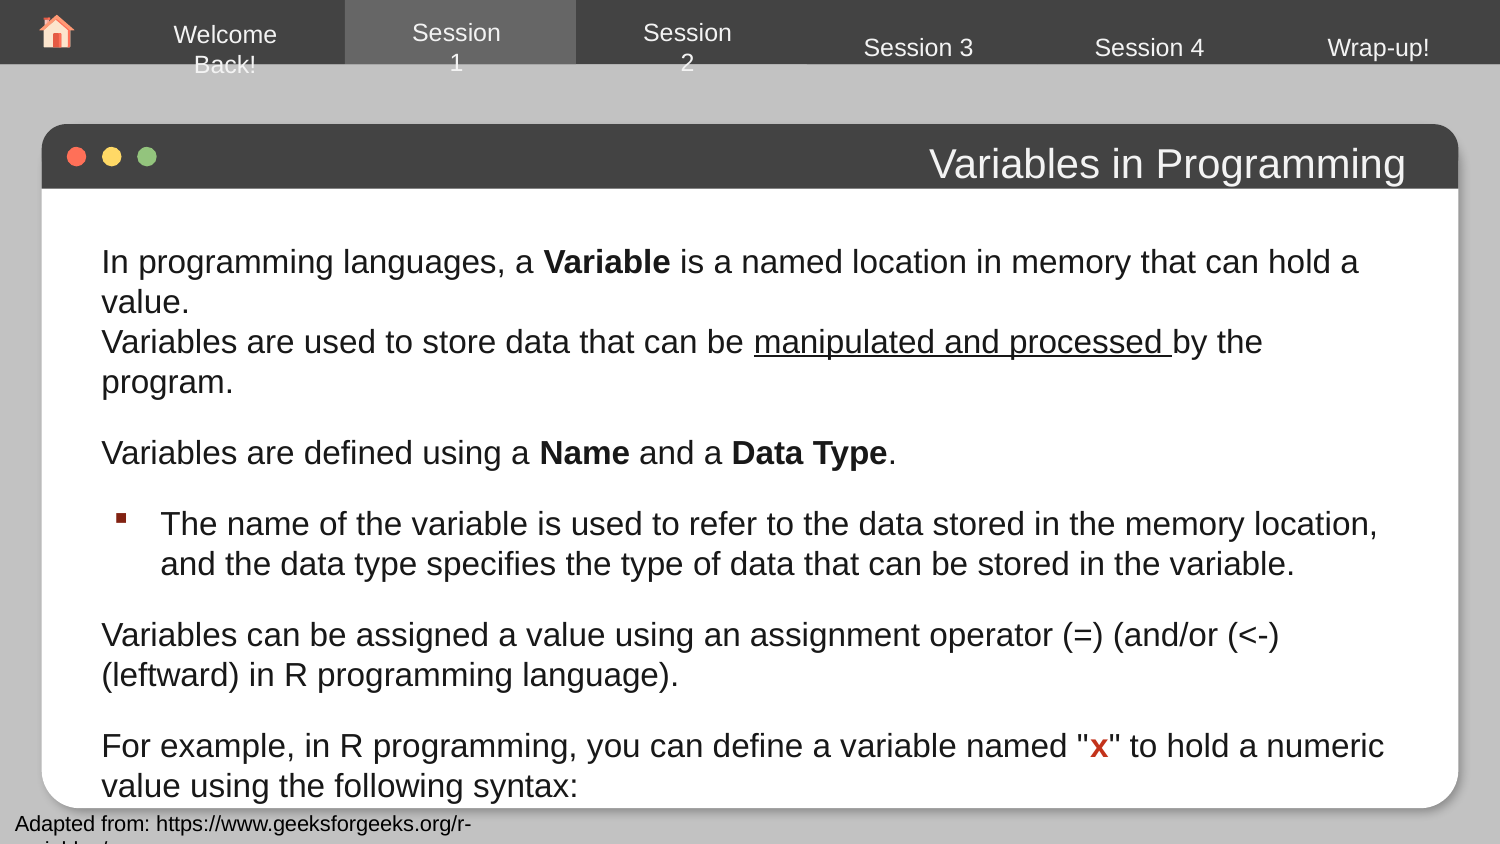

Session 2
Session 4
Wrap-up!
Session 3
Session 1
Welcome Back!
# Variables in Programming
In programming languages, a Variable is a named location in memory that can hold a value.
Variables are used to store data that can be manipulated and processed by the program.
Variables are defined using a Name and a Data Type.
The name of the variable is used to refer to the data stored in the memory location, and the data type specifies the type of data that can be stored in the variable.
Variables can be assigned a value using an assignment operator (=) (and/or (<-) (leftward) in R programming language).
For example, in R programming, you can define a variable named "x" to hold a numeric value using the following syntax:
x <- 10 or x = 10

Adapted from: https://www.geeksforgeeks.org/r-variables/